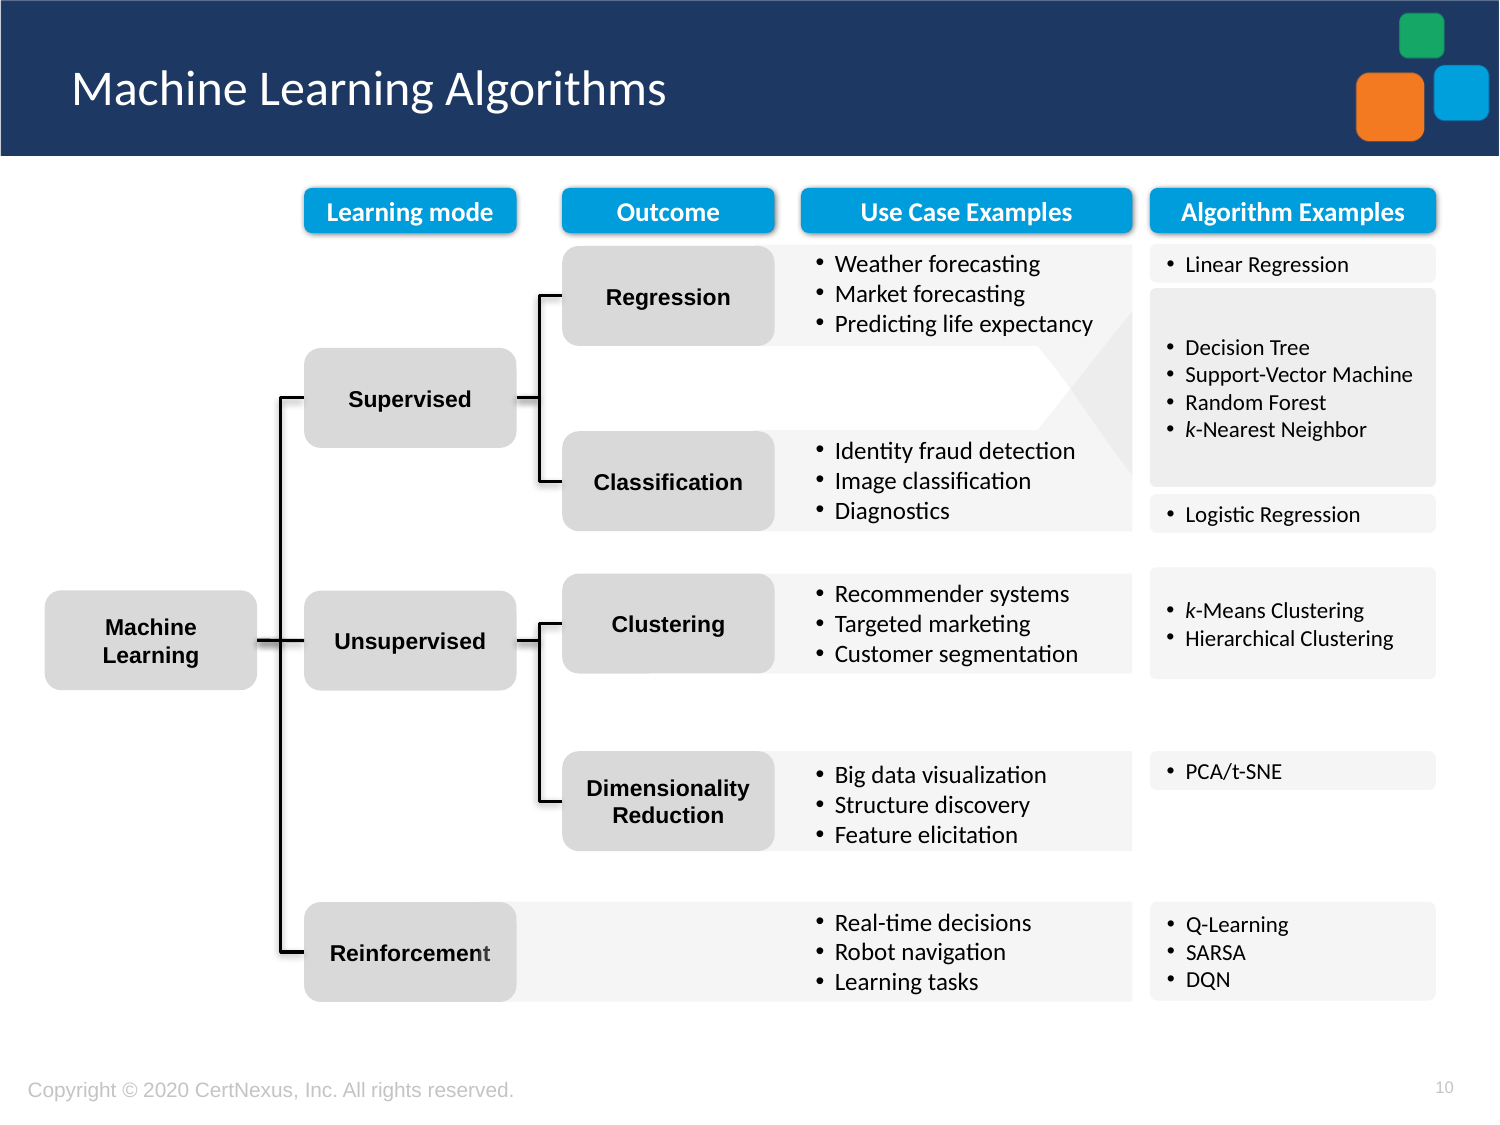

# Machine Learning Algorithms
Learning mode
Outcome
Use Case Examples
Algorithm Examples
Weather forecasting
Market forecasting
Predicting life expectancy
Linear Regression

Regression
Decision Tree
Support-Vector Machine
Random Forest
k-Nearest Neighbor

Supervised
Identity fraud detection
Image classification
Diagnostics
Classification
Logistic Regression
k-Means Clustering
Hierarchical Clustering
Recommender systems
Targeted marketing
Customer segmentation
Clustering

Machine Learning
Unsupervised
Dimensionality Reduction

Big data visualization
Structure discovery
Feature elicitation
PCA/t-SNE
Real-time decisions
Robot navigation
Learning tasks
Q-Learning
SARSA
DQN

Reinforcement
10